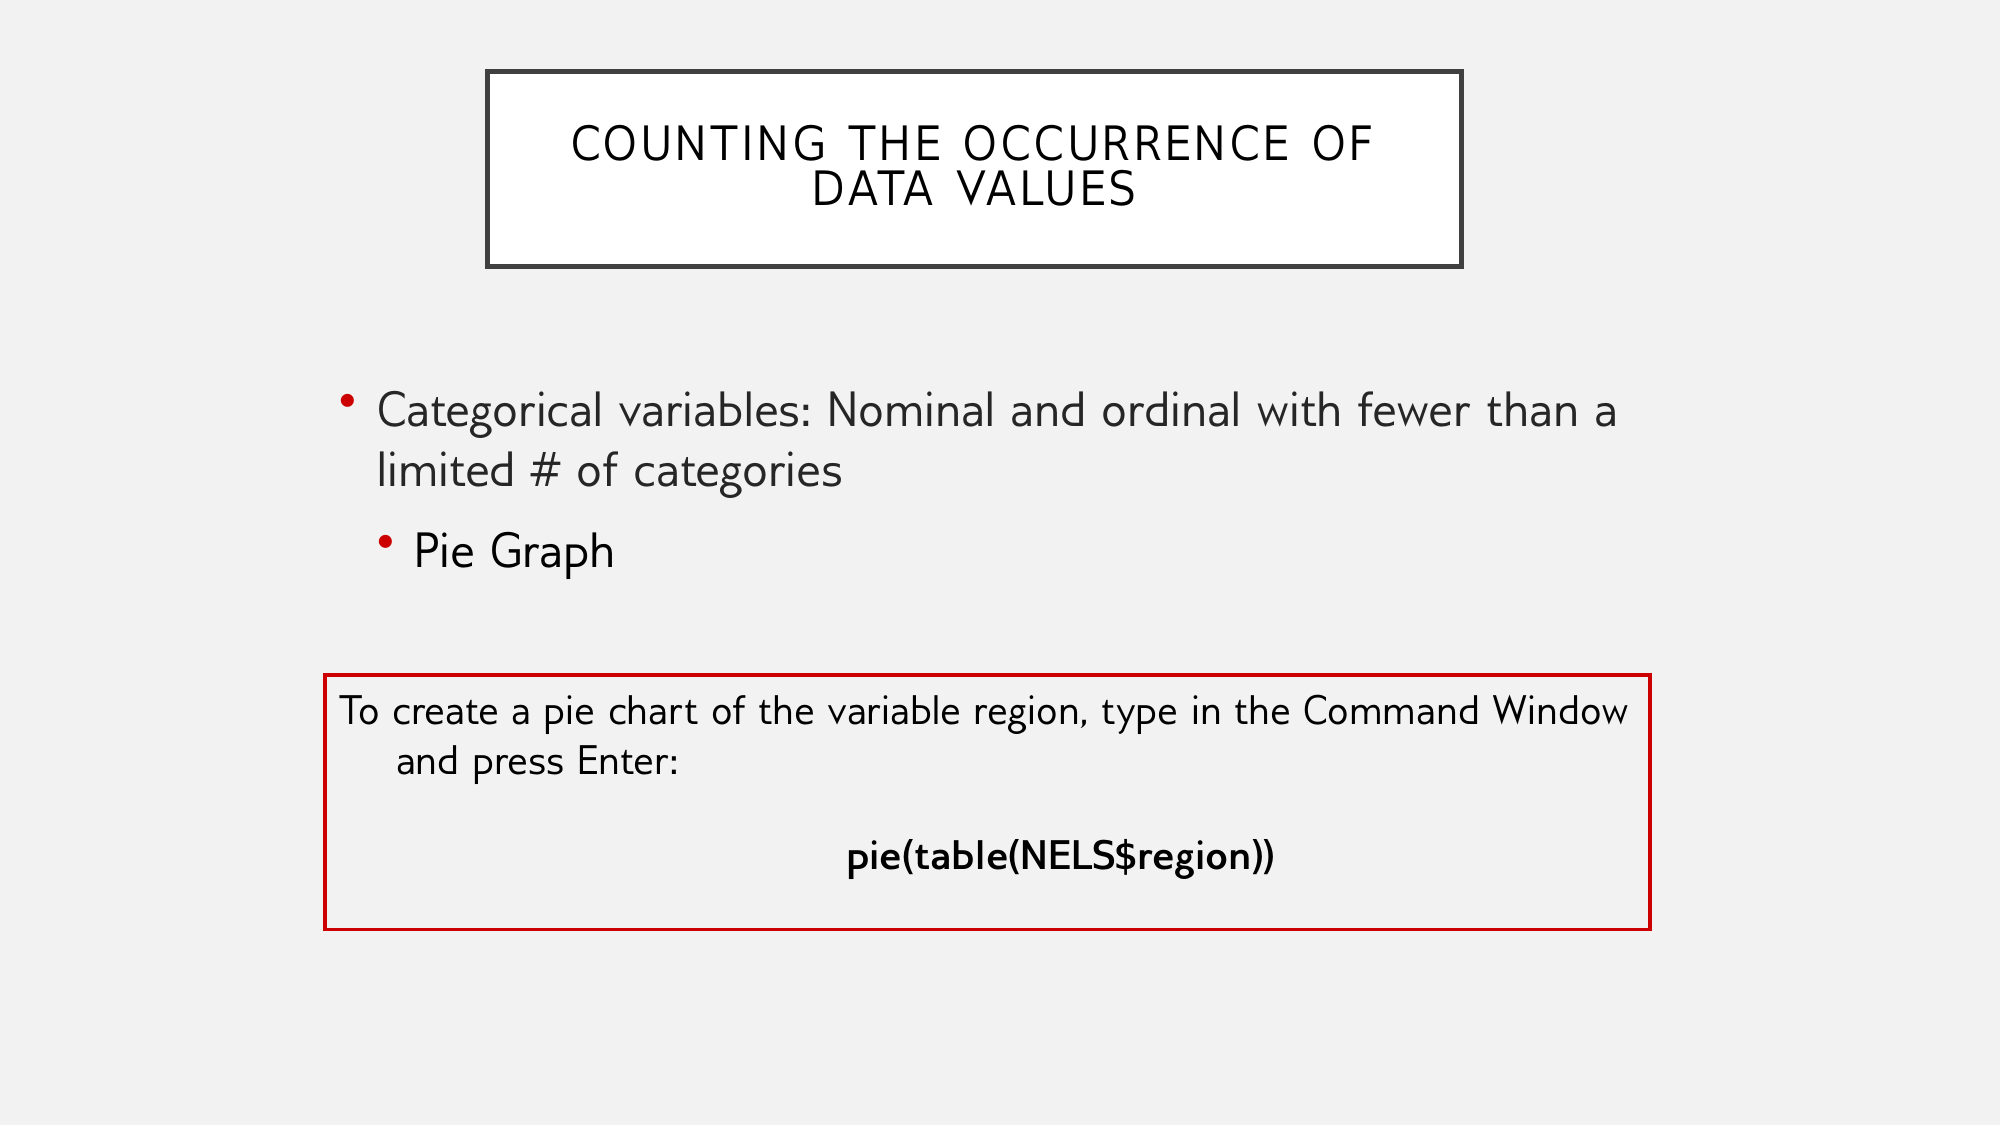

# Counting the occurrence of data values
Categorical variables: Nominal and ordinal with fewer than a limited # of categories
Pie Graph
To create a pie chart of the variable region, type in the Command Window and press Enter:

				pie(table(NELS$region))